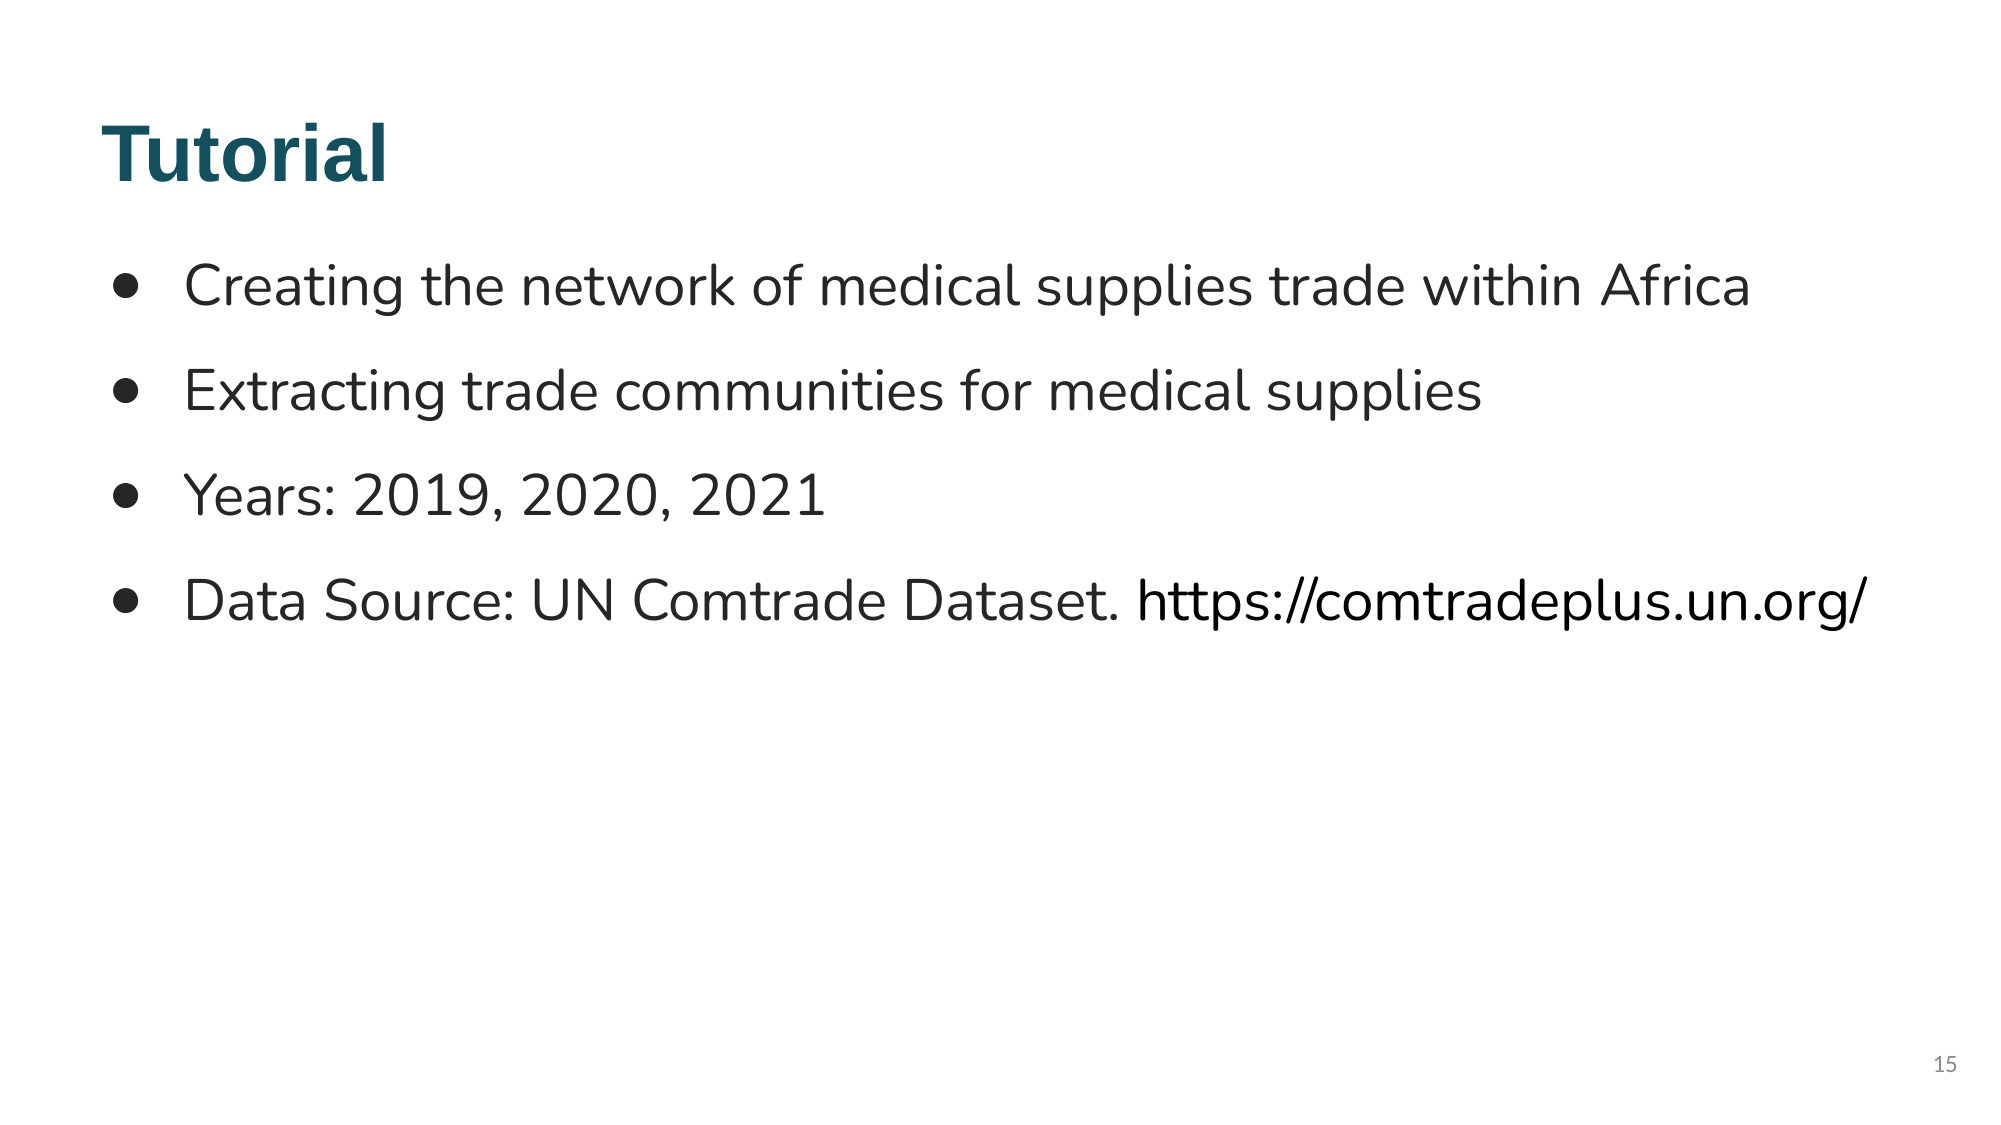

# Tutorial
Creating the network of medical supplies trade within Africa
Extracting trade communities for medical supplies
Years: 2019, 2020, 2021
Data Source: UN Comtrade Dataset. https://comtradeplus.un.org/
15